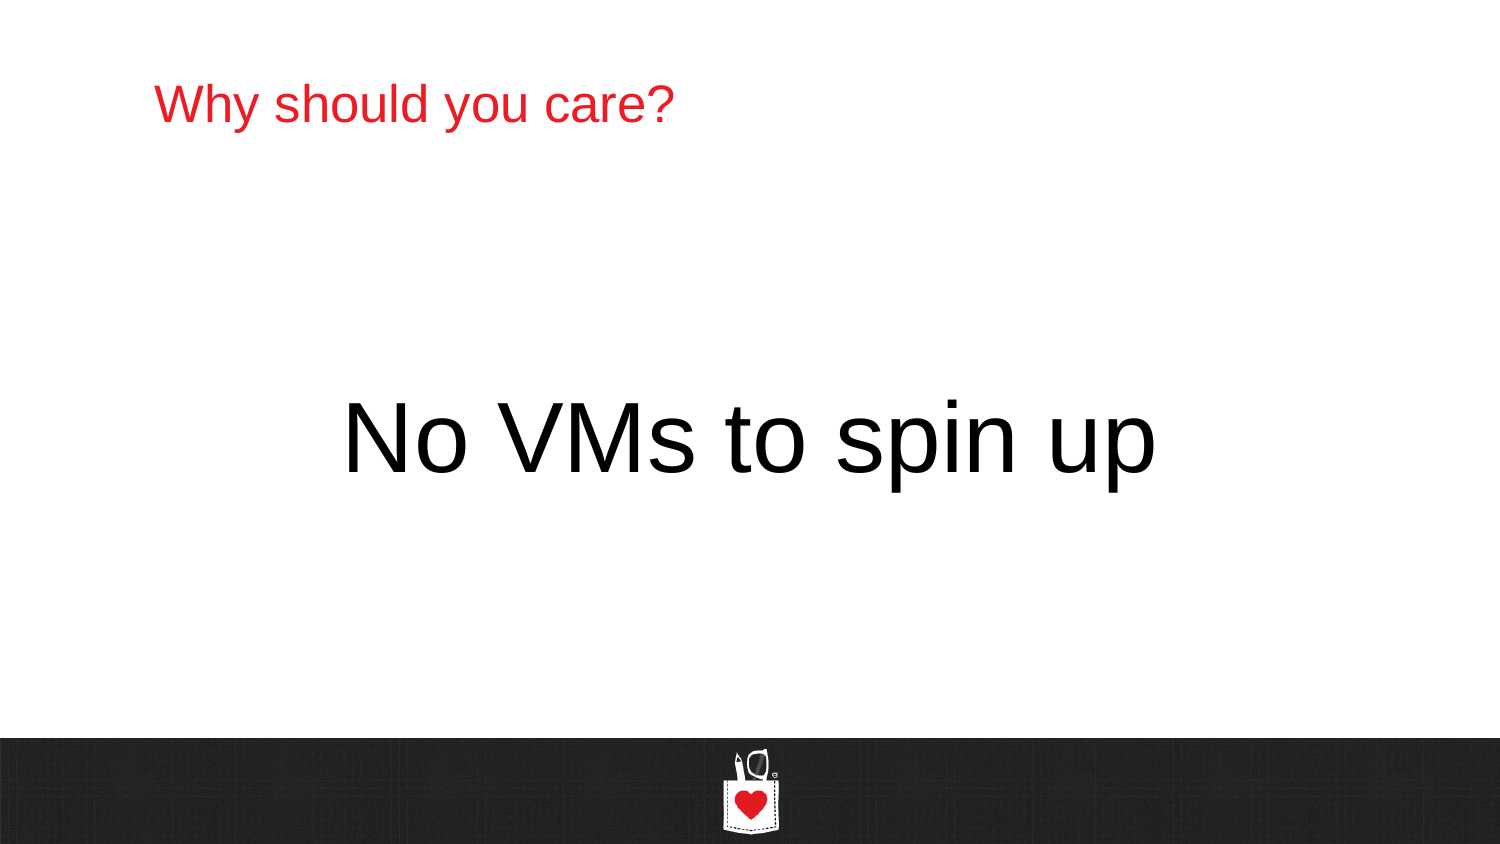

# Why should you care?
No VMs to spin up